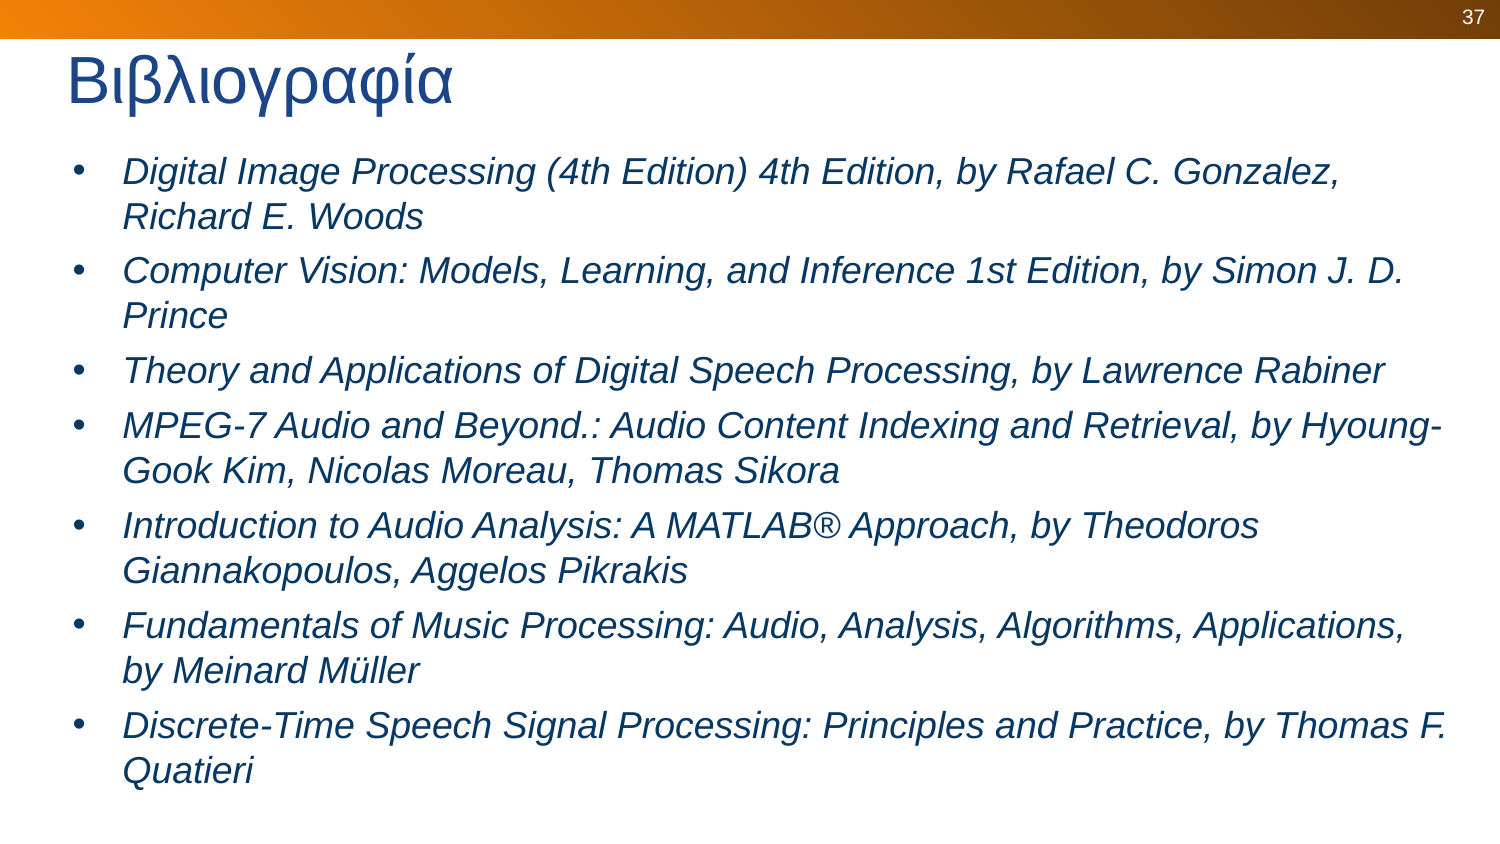

37
# Βιβλιογραφία
Digital Image Processing (4th Edition) 4th Edition, by Rafael C. Gonzalez, Richard E. Woods
Computer Vision: Models, Learning, and Inference 1st Edition, by Simon J. D. Prince
Theory and Applications of Digital Speech Processing, by Lawrence Rabiner
MPEG-7 Audio and Beyond.: Audio Content Indexing and Retrieval, by Hyoung-Gook Kim, Nicolas Moreau, Thomas Sikora
Introduction to Audio Analysis: A MATLAB® Approach, by Theodoros Giannakopoulos, Aggelos Pikrakis
Fundamentals of Music Processing: Audio, Analysis, Algorithms, Applications, by Meinard Müller
Discrete-Time Speech Signal Processing: Principles and Practice, by Thomas F. Quatieri